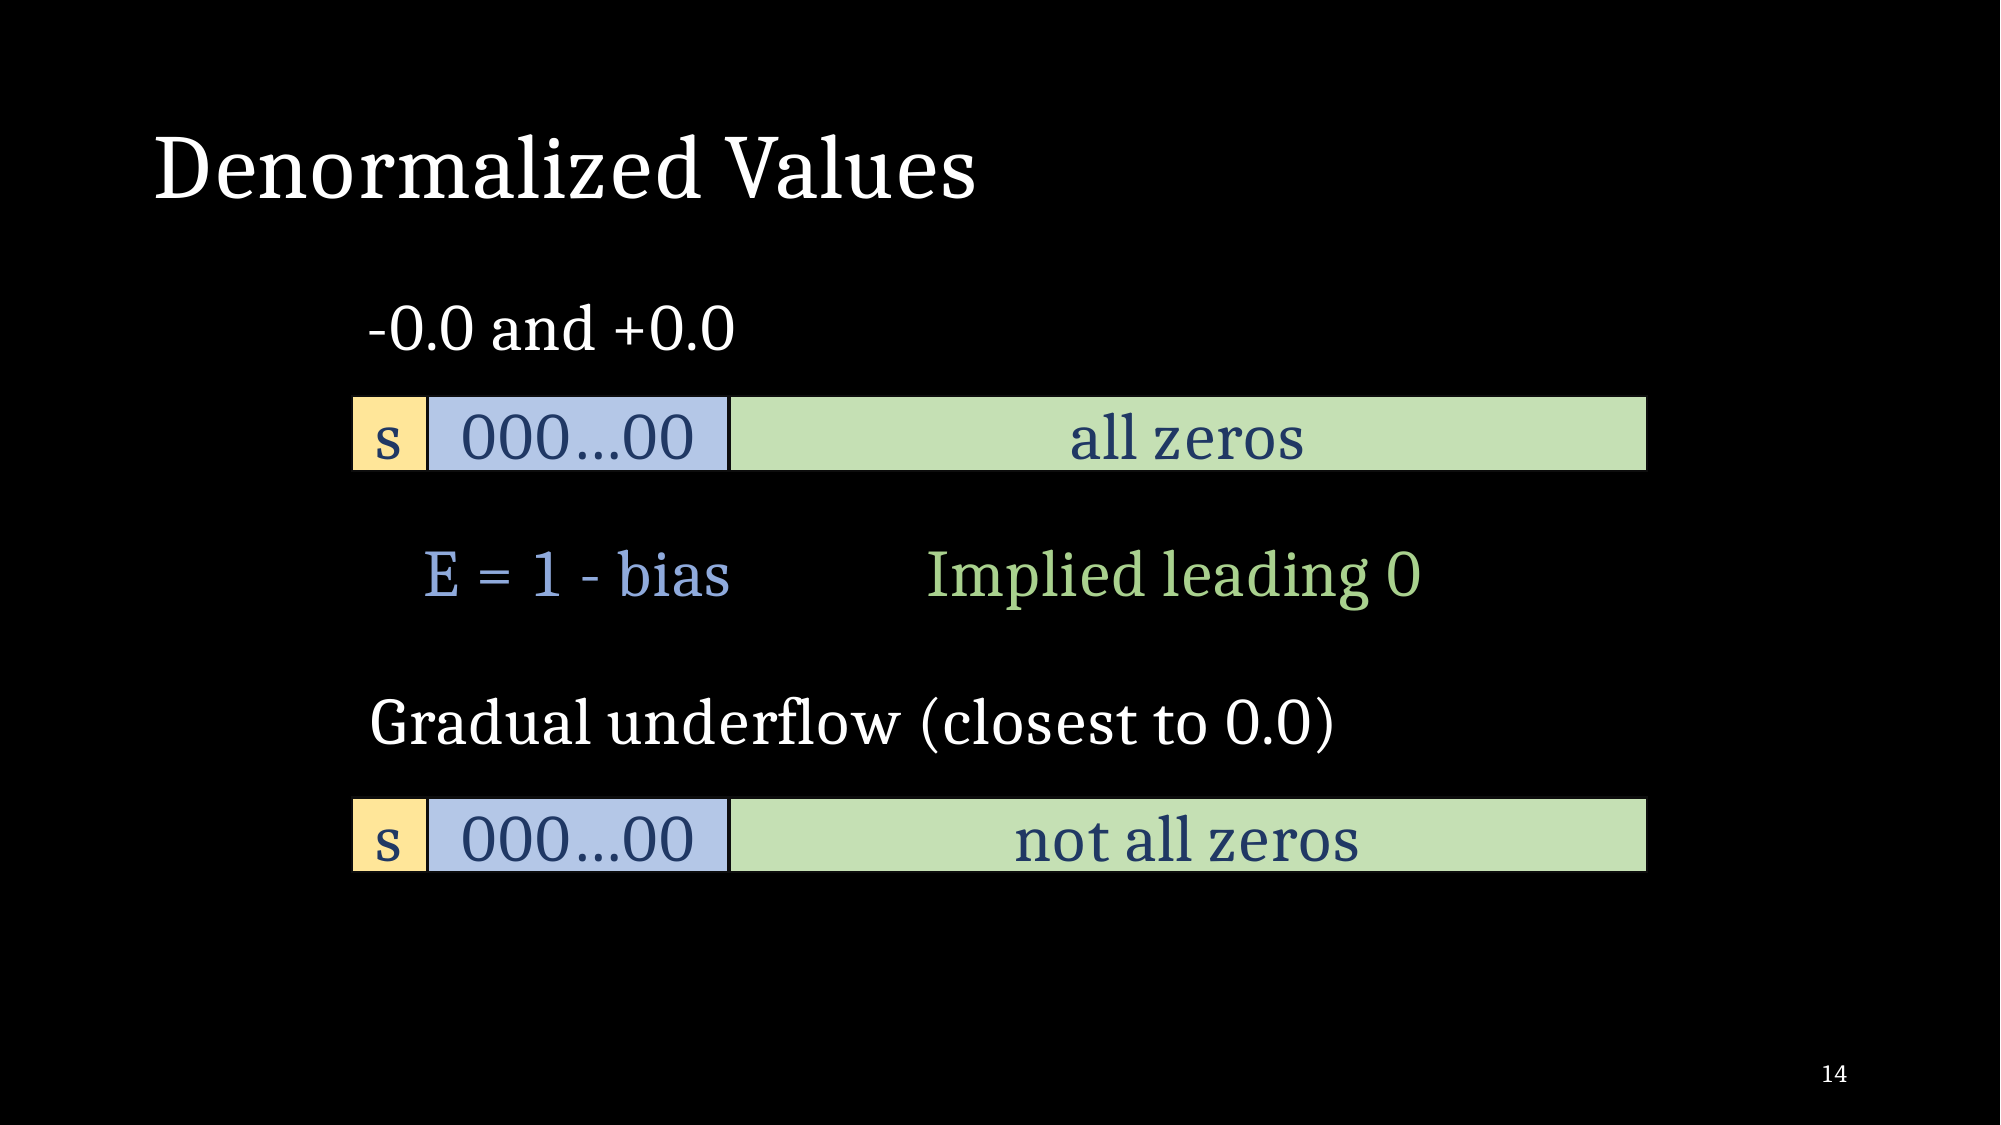

# Denormalized Values
0.0 ??
-0.0 and +0.0
s
000…00
all zeros
Implied leading 0
E = 1 - bias
Gradual underflow (closest to 0.0)
s
000…00
not all zeros
14